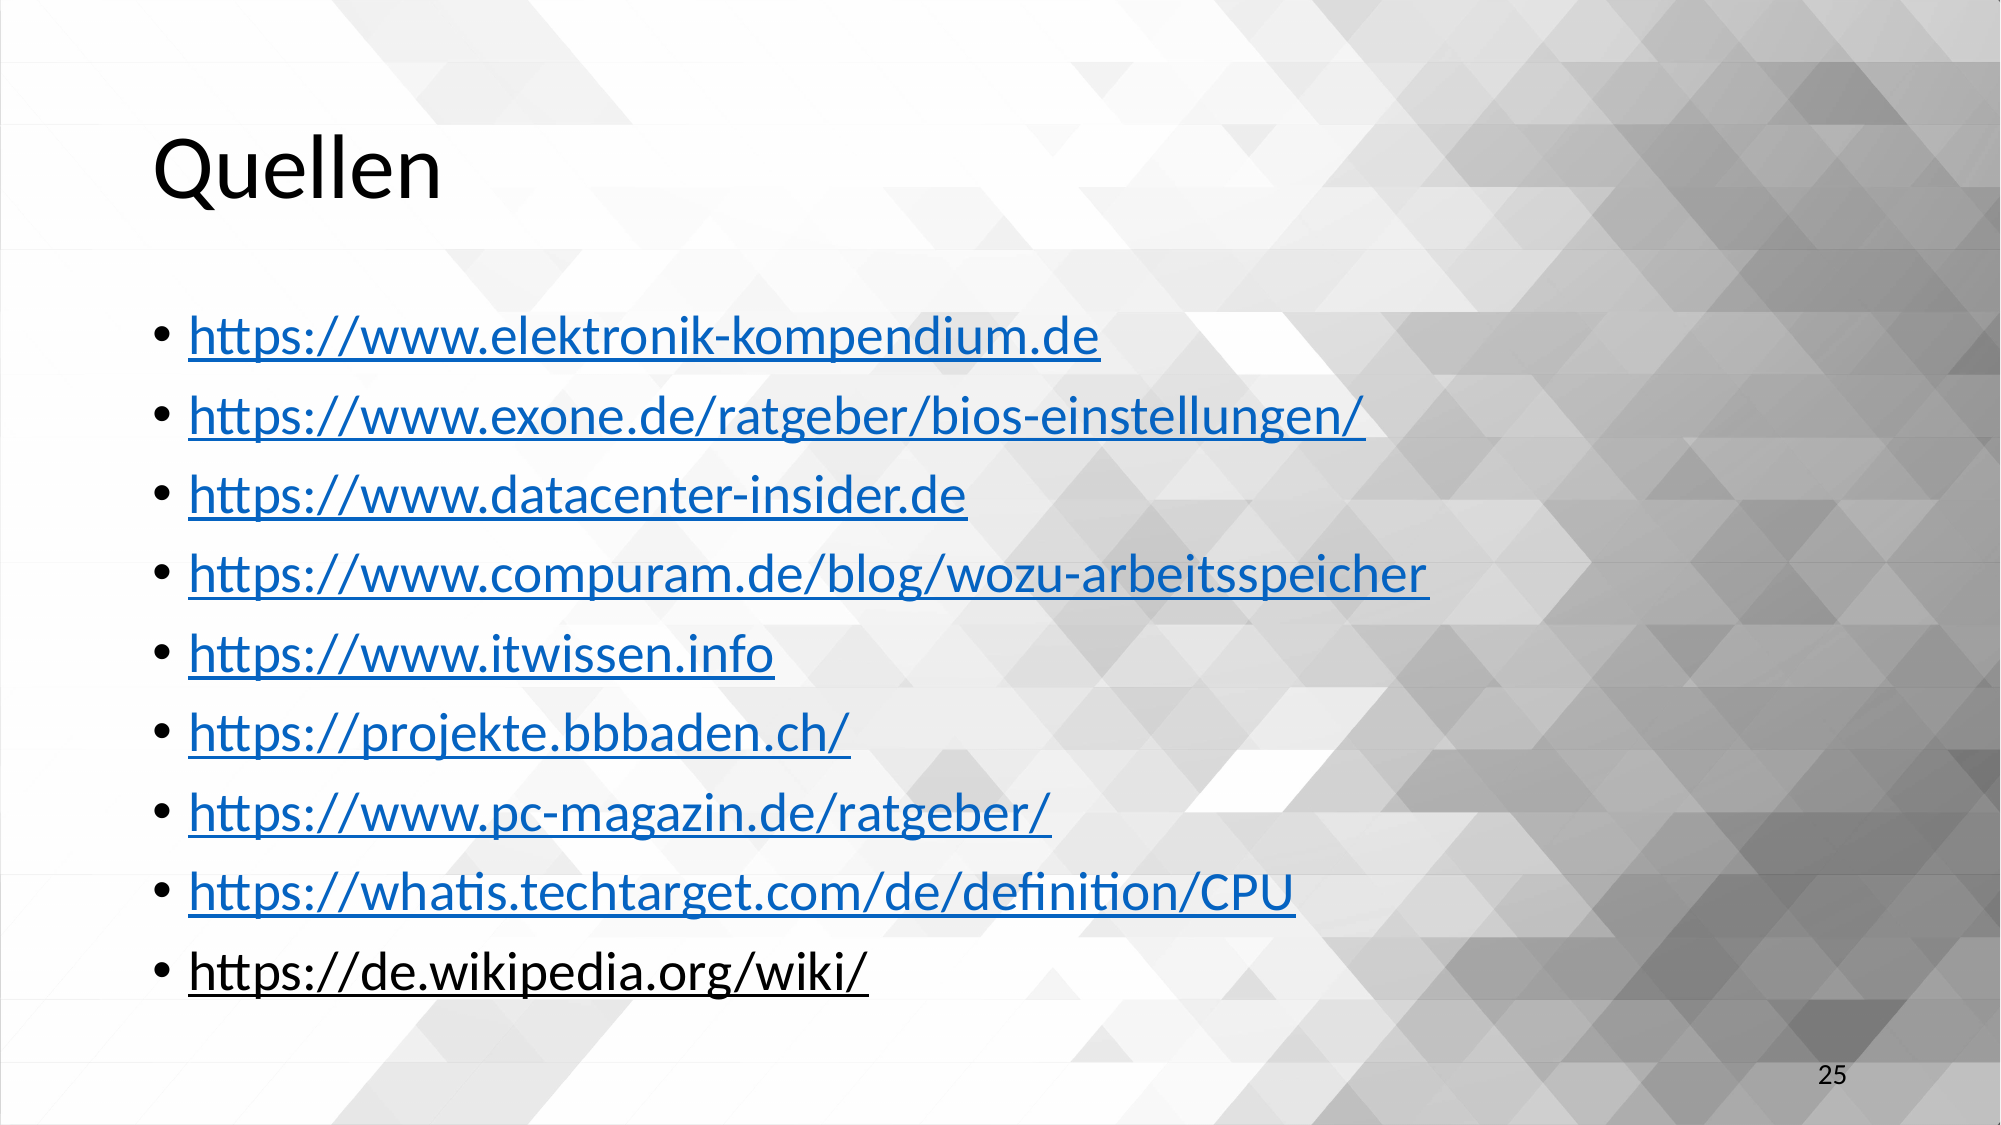

# Quellen
https://www.elektronik-kompendium.de
https://www.exone.de/ratgeber/bios-einstellungen/
https://www.datacenter-insider.de
https://www.compuram.de/blog/wozu-arbeitsspeicher
https://www.itwissen.info
https://projekte.bbbaden.ch/
https://www.pc-magazin.de/ratgeber/
https://whatis.techtarget.com/de/definition/CPU
https://de.wikipedia.org/wiki/

25